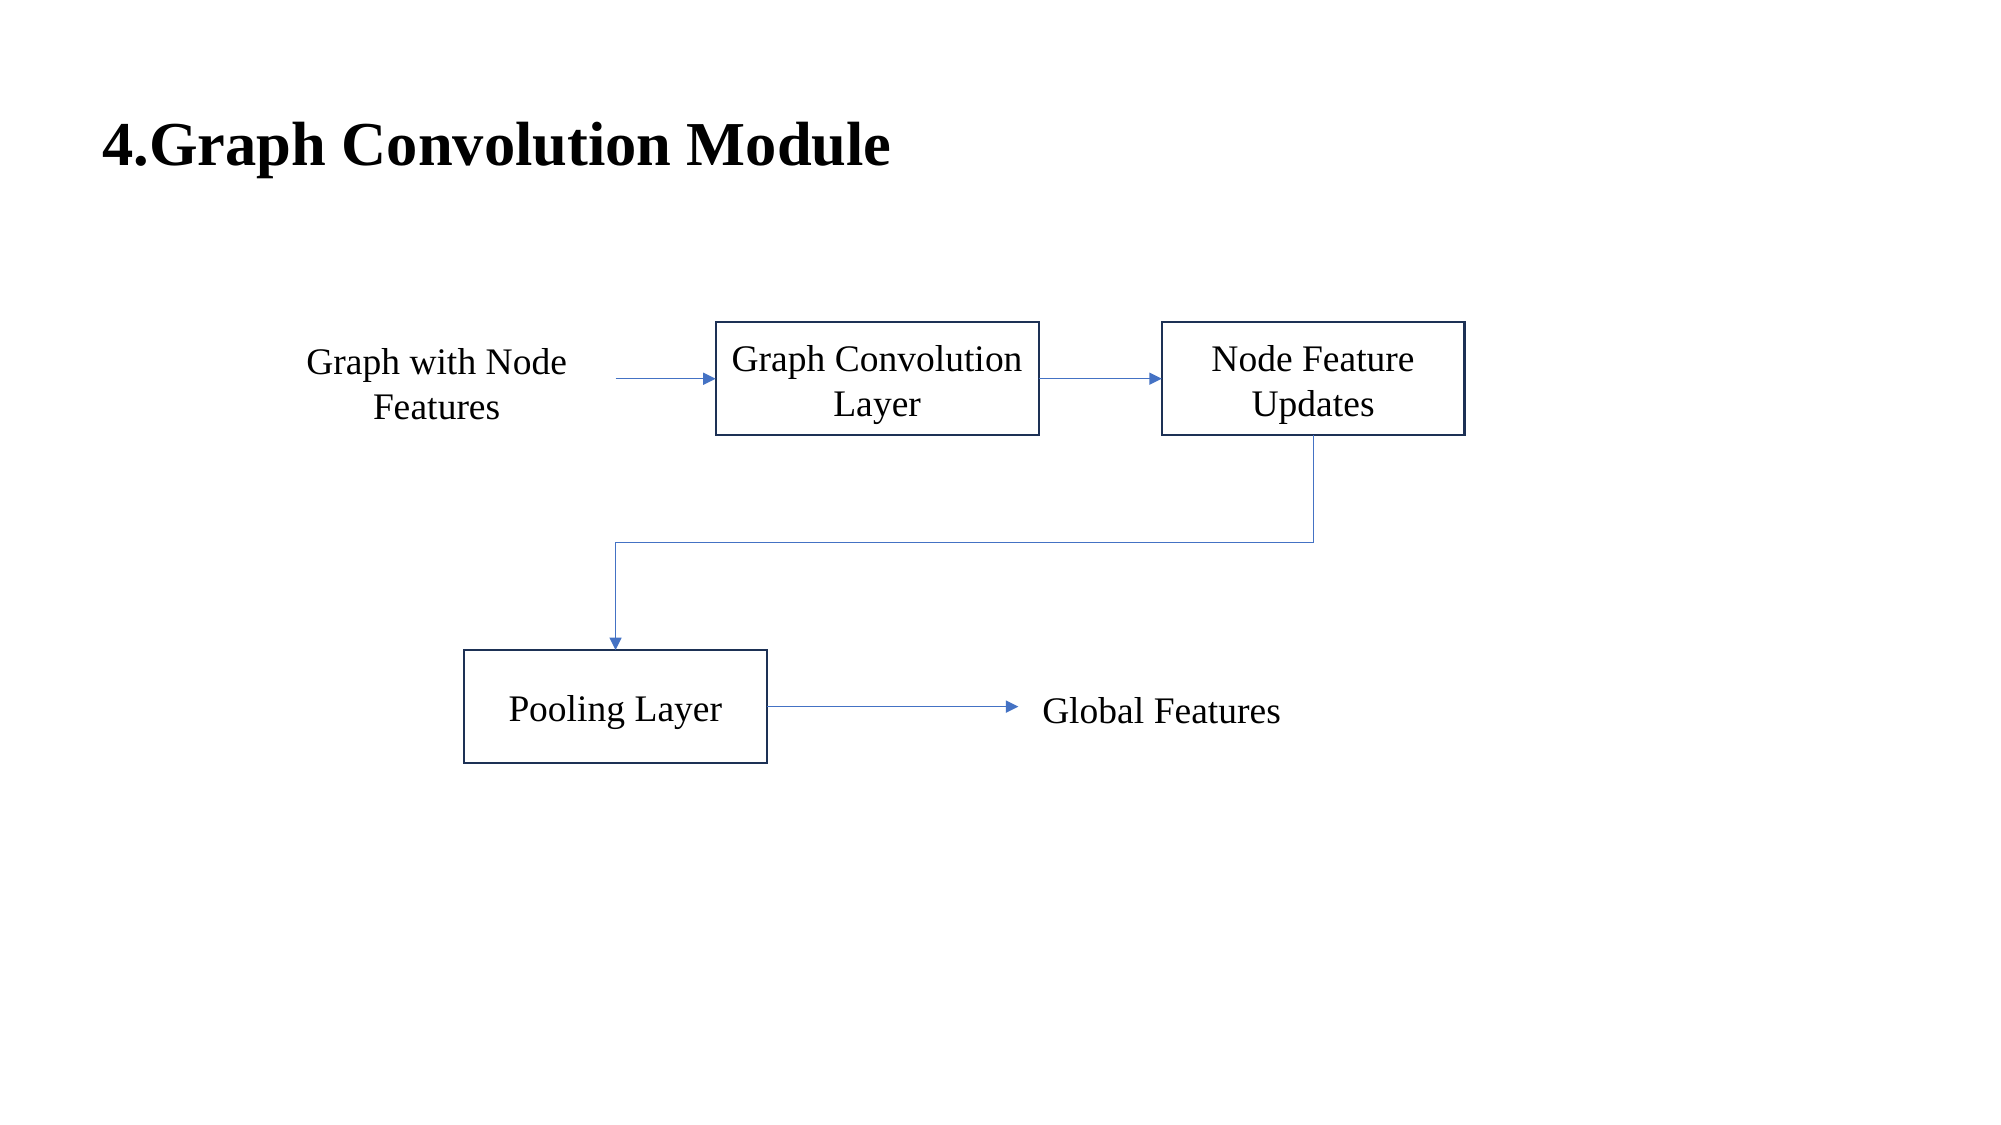

4.Graph Convolution Module
Graph Convolution Layer
Node Feature Updates
Graph with Node Features
Pooling Layer
Global Features